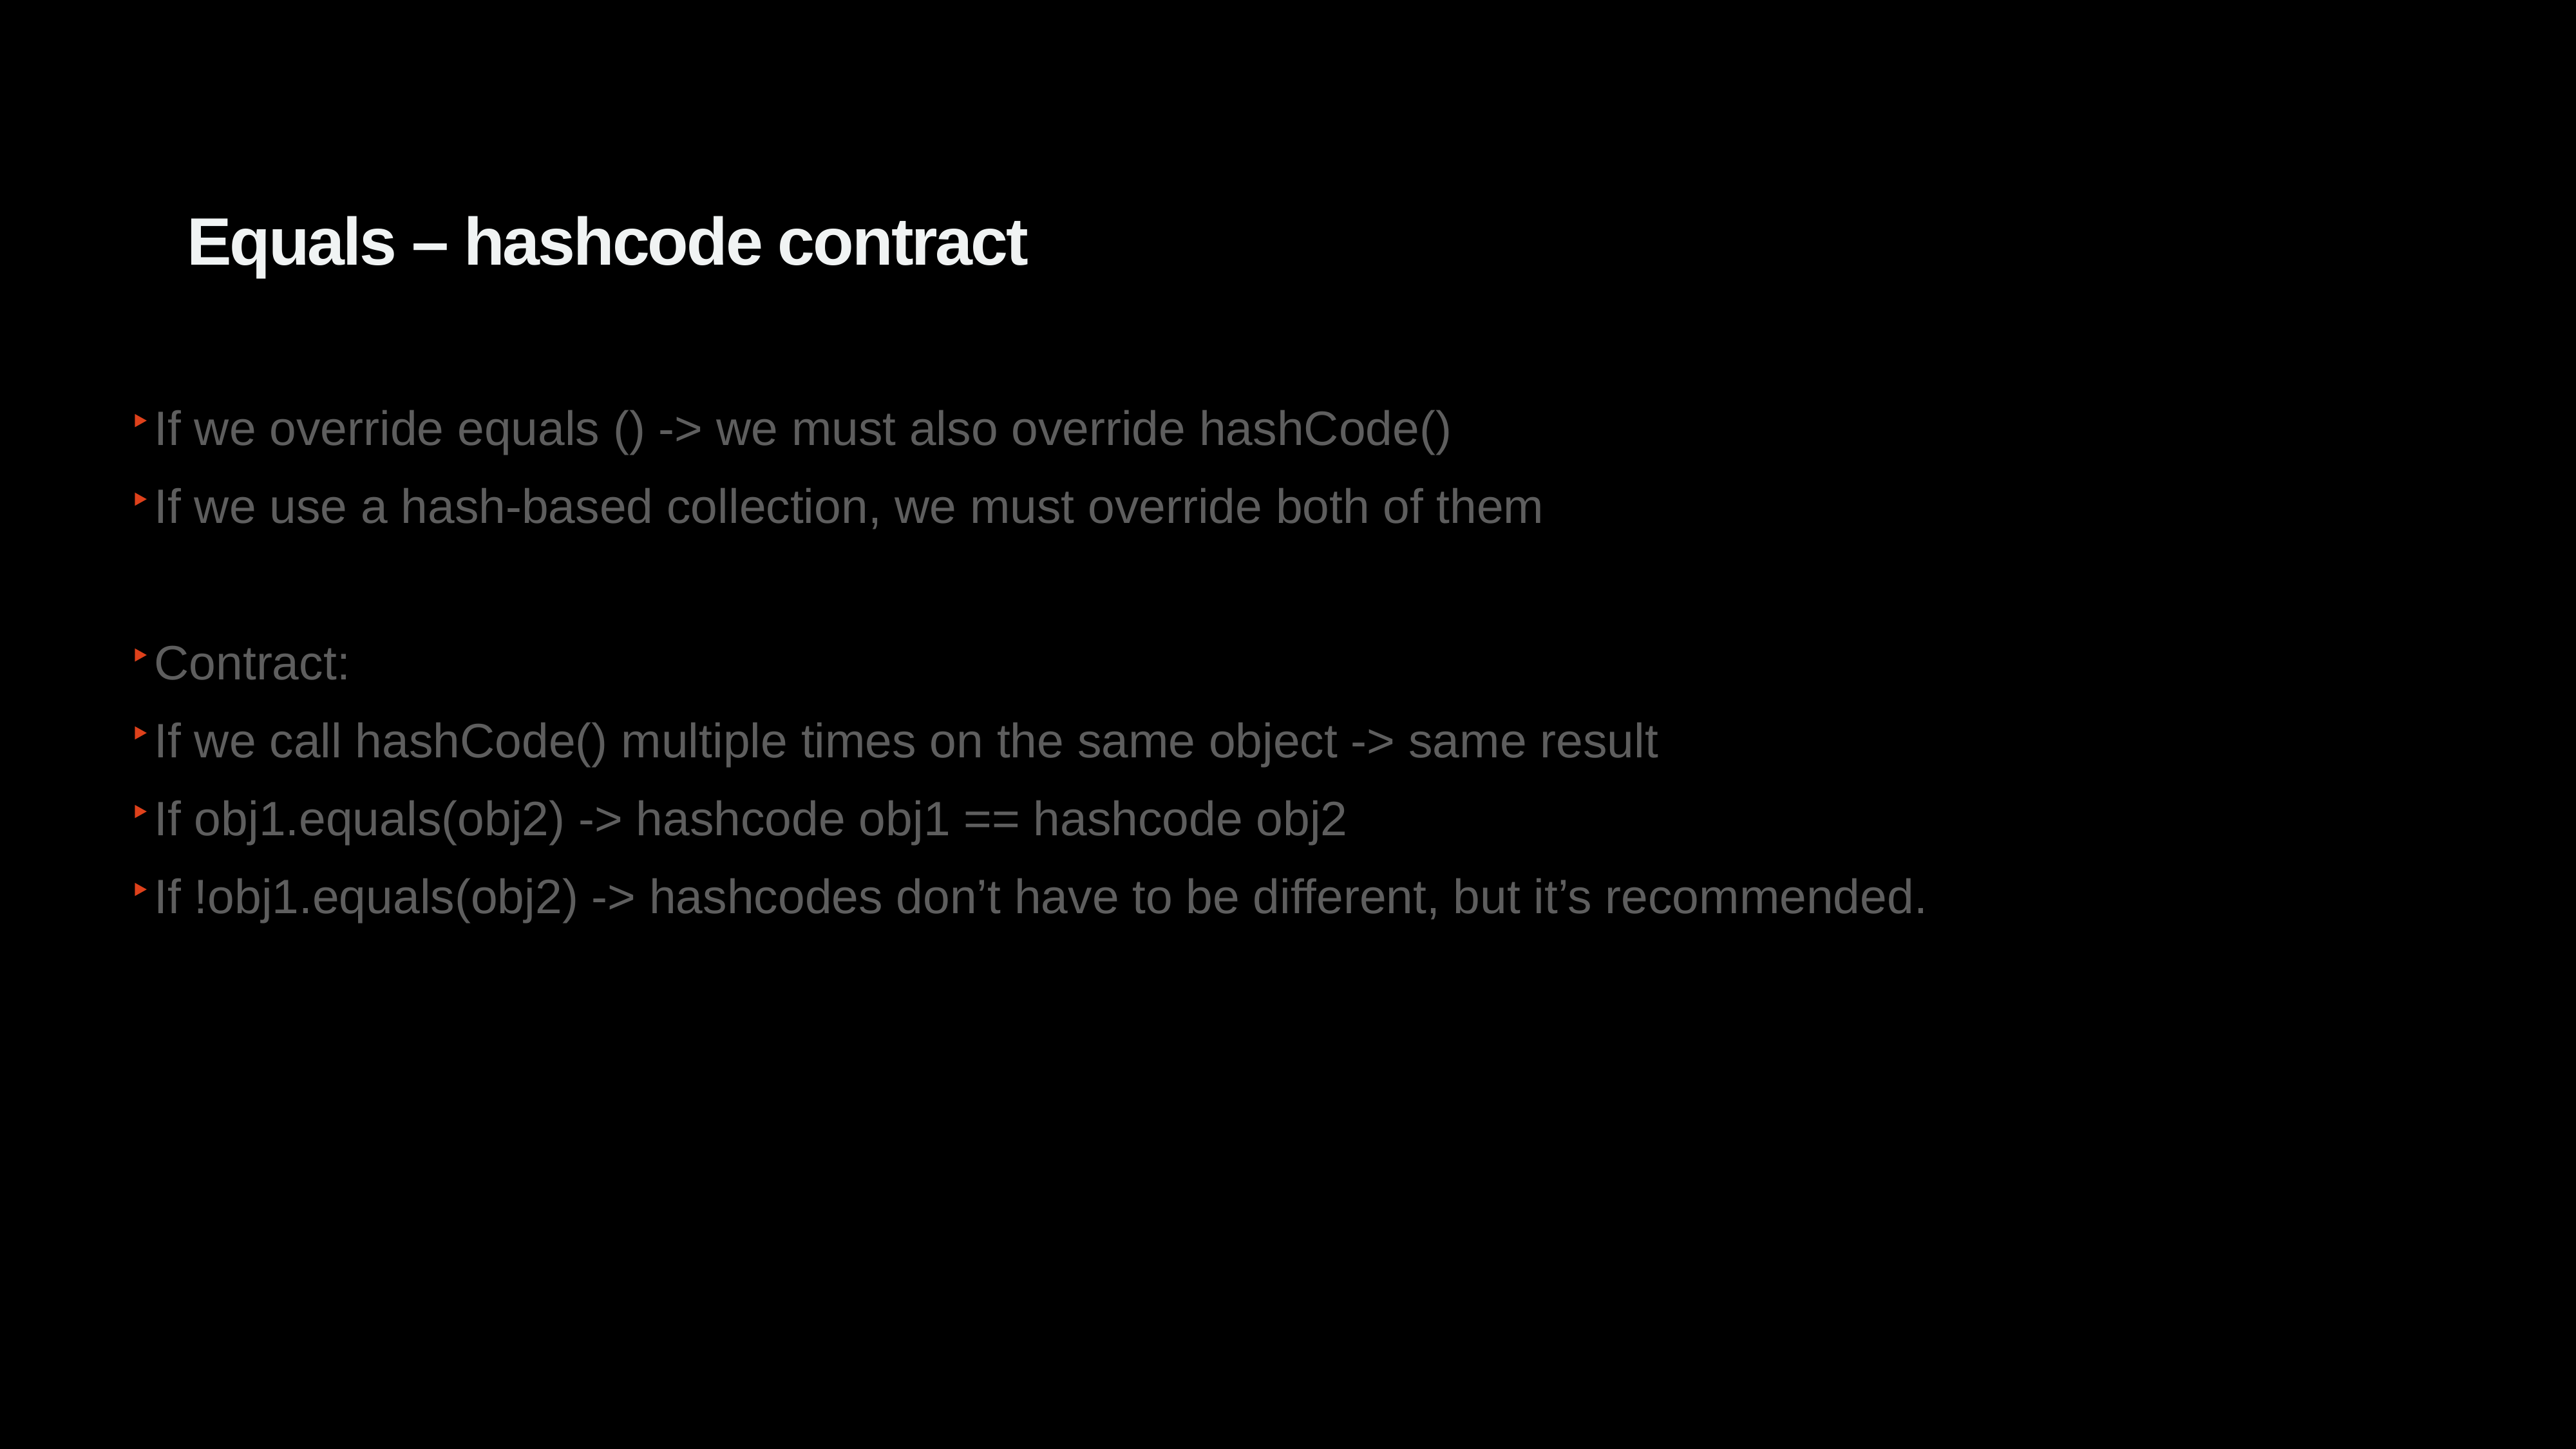

Equals – hashcode contract
Bullet examples
If we override equals () -> we must also override hashCode()
If we use a hash-based collection, we must override both of them

Contract:
If we call hashCode() multiple times on the same object -> same result
If obj1.equals(obj2) -> hashcode obj1 == hashcode obj2
If !obj1.equals(obj2) -> hashcodes don’t have to be different, but it’s recommended.
37